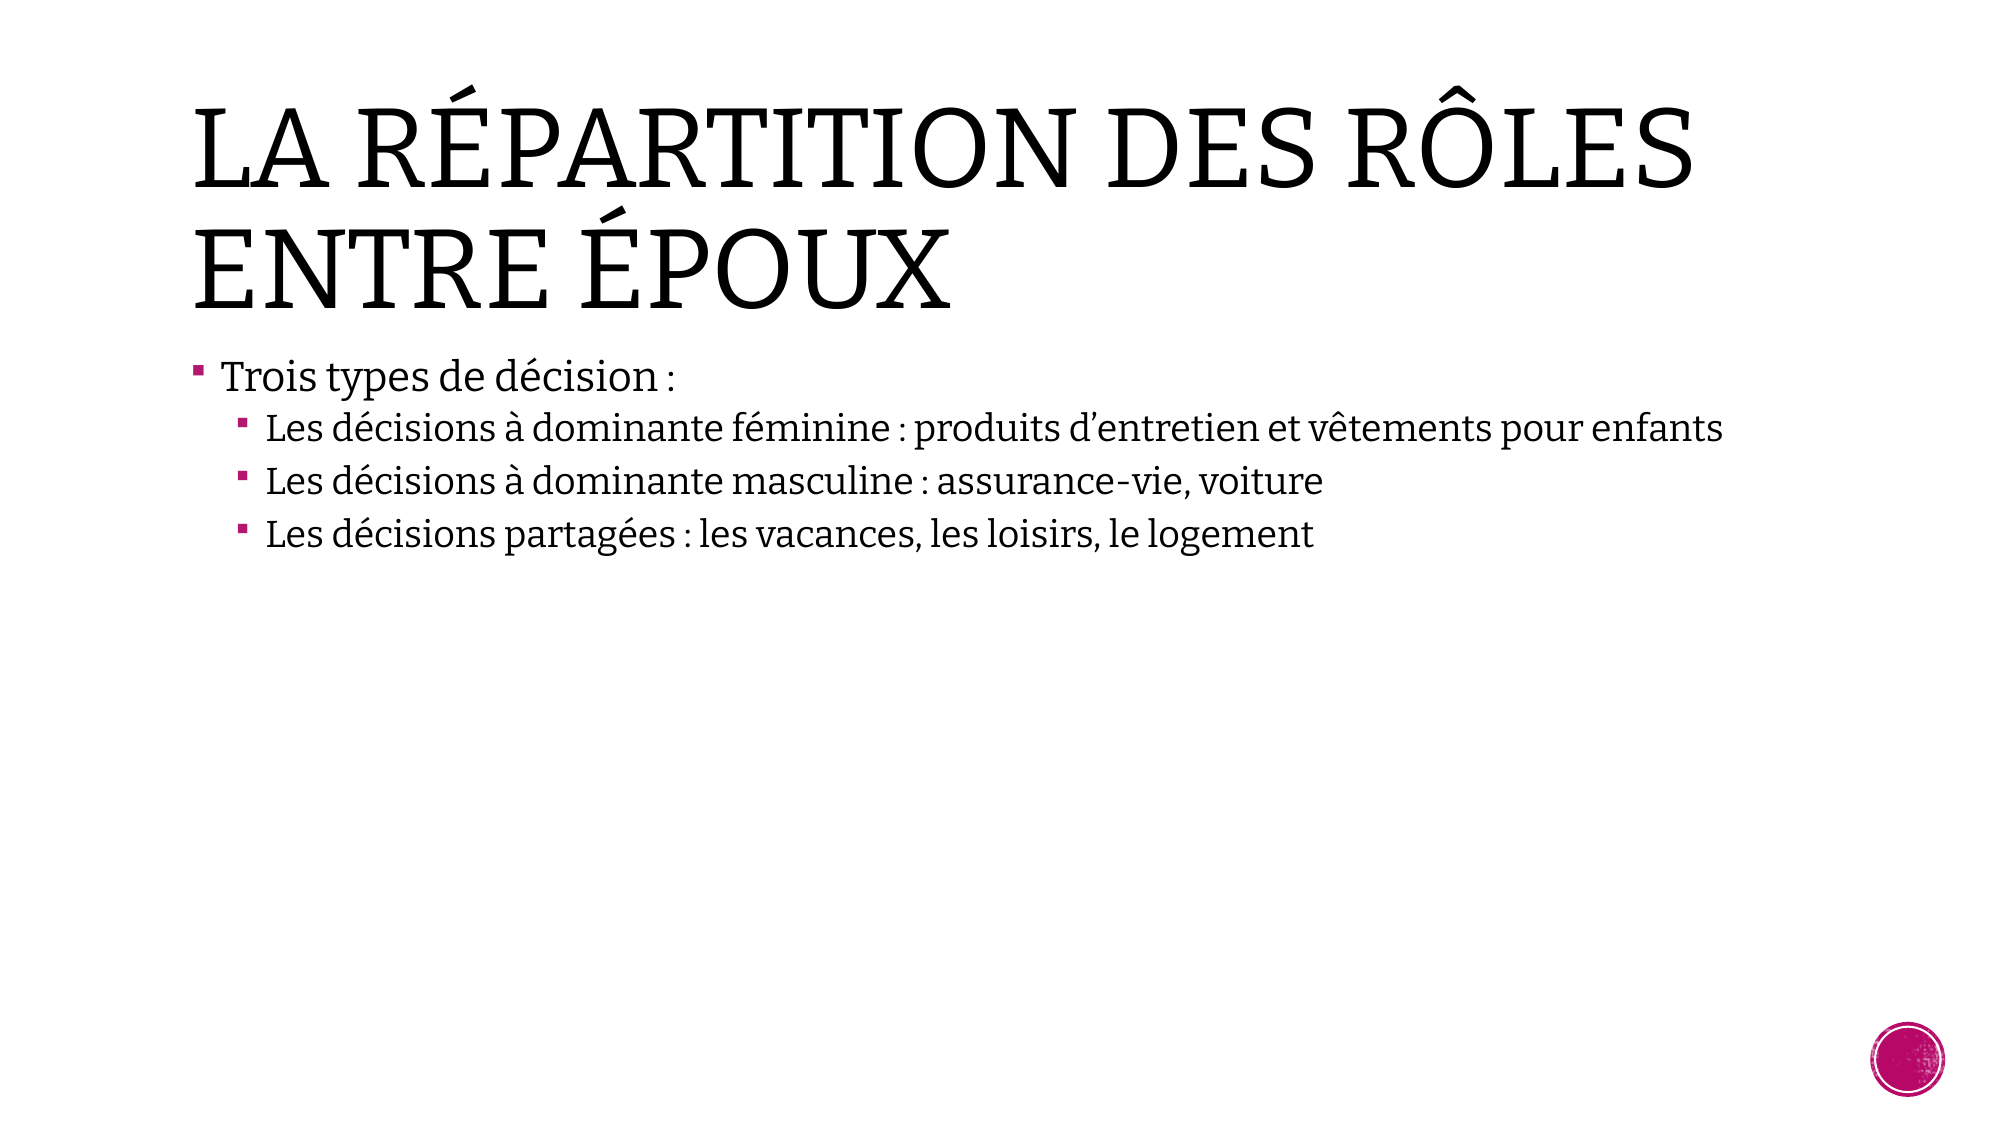

# La répartition des rôles entre époux
Trois types de décision :
Les décisions à dominante féminine : produits d’entretien et vêtements pour enfants
Les décisions à dominante masculine : assurance-vie, voiture
Les décisions partagées : les vacances, les loisirs, le logement